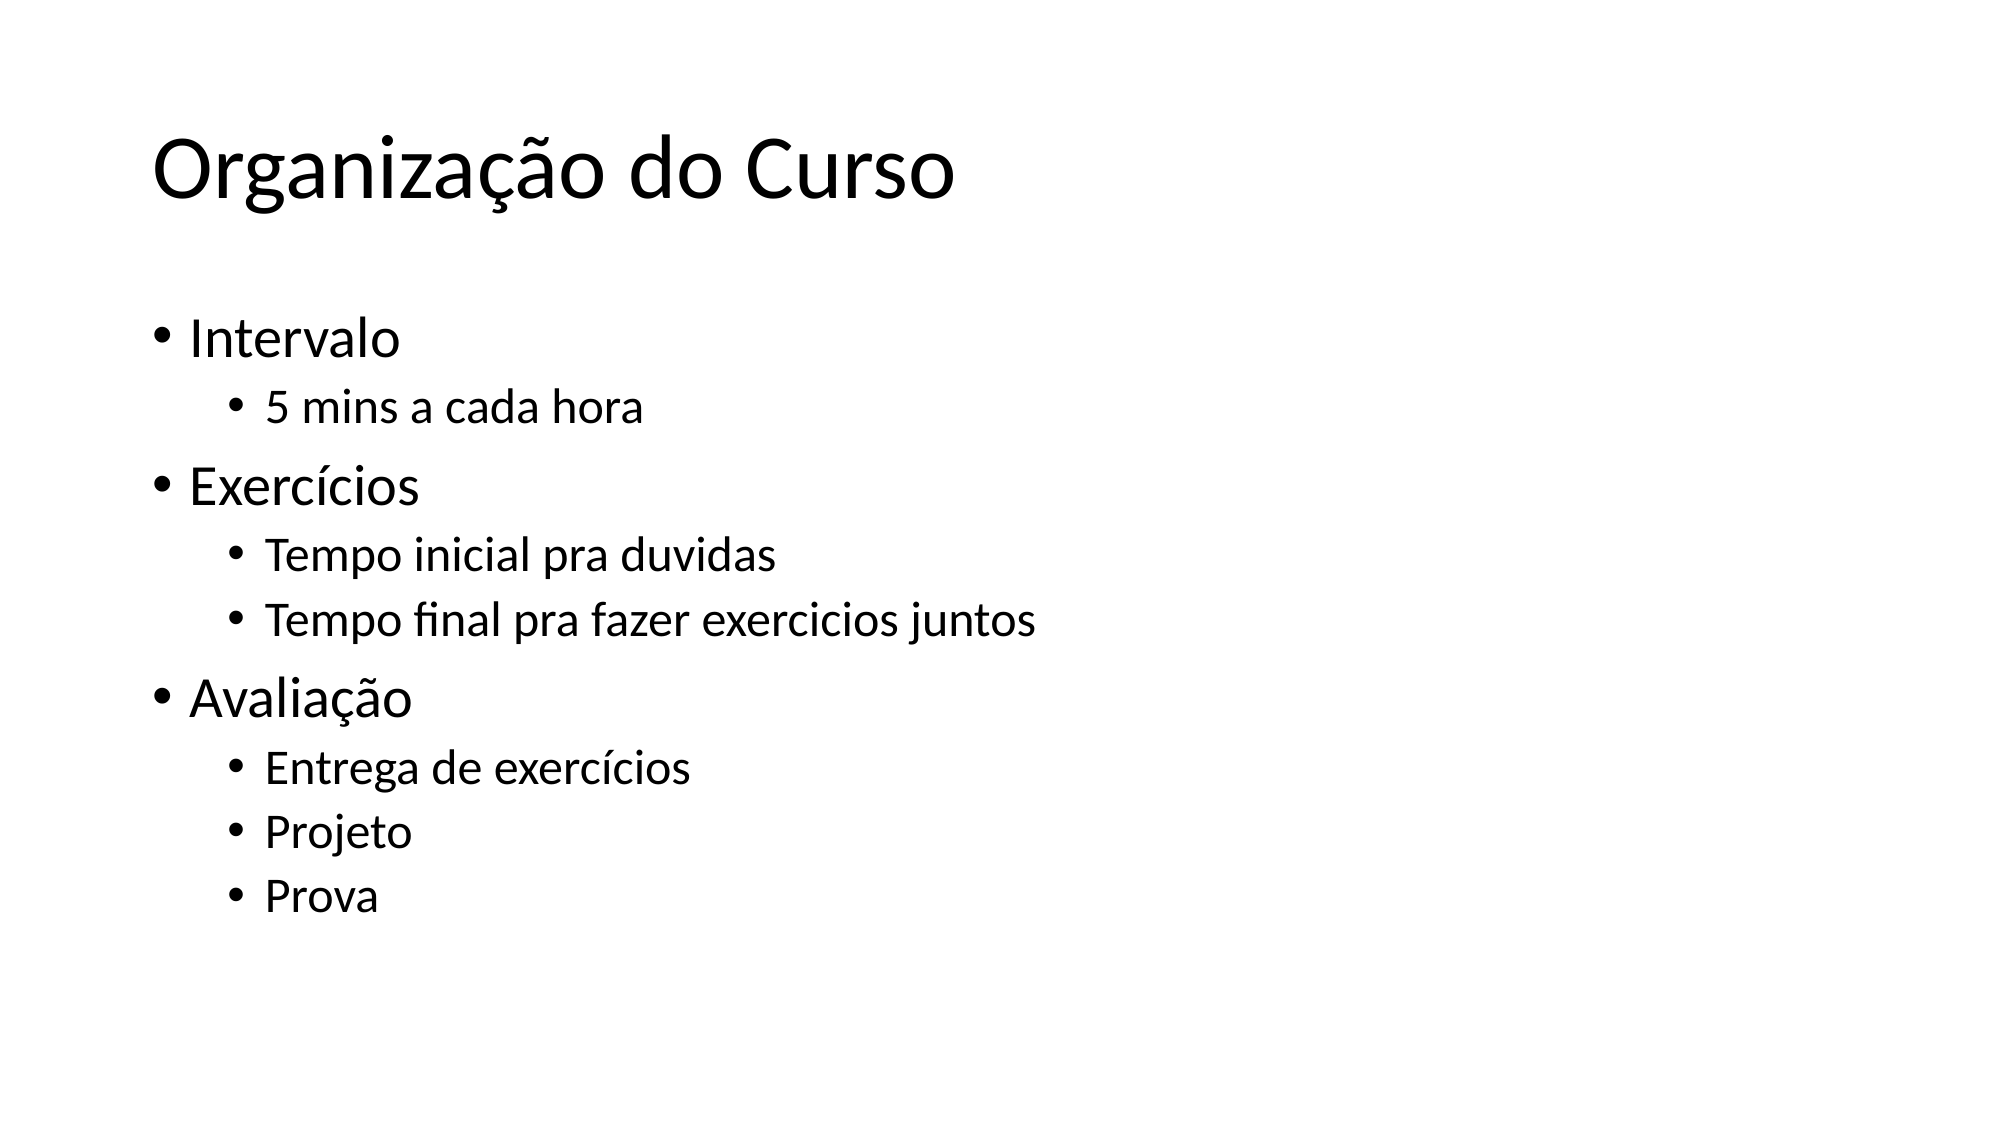

# Organização do Curso
Intervalo
5 mins a cada hora
Exercícios
Tempo inicial pra duvidas
Tempo final pra fazer exercicios juntos
Avaliação
Entrega de exercícios
Projeto
Prova